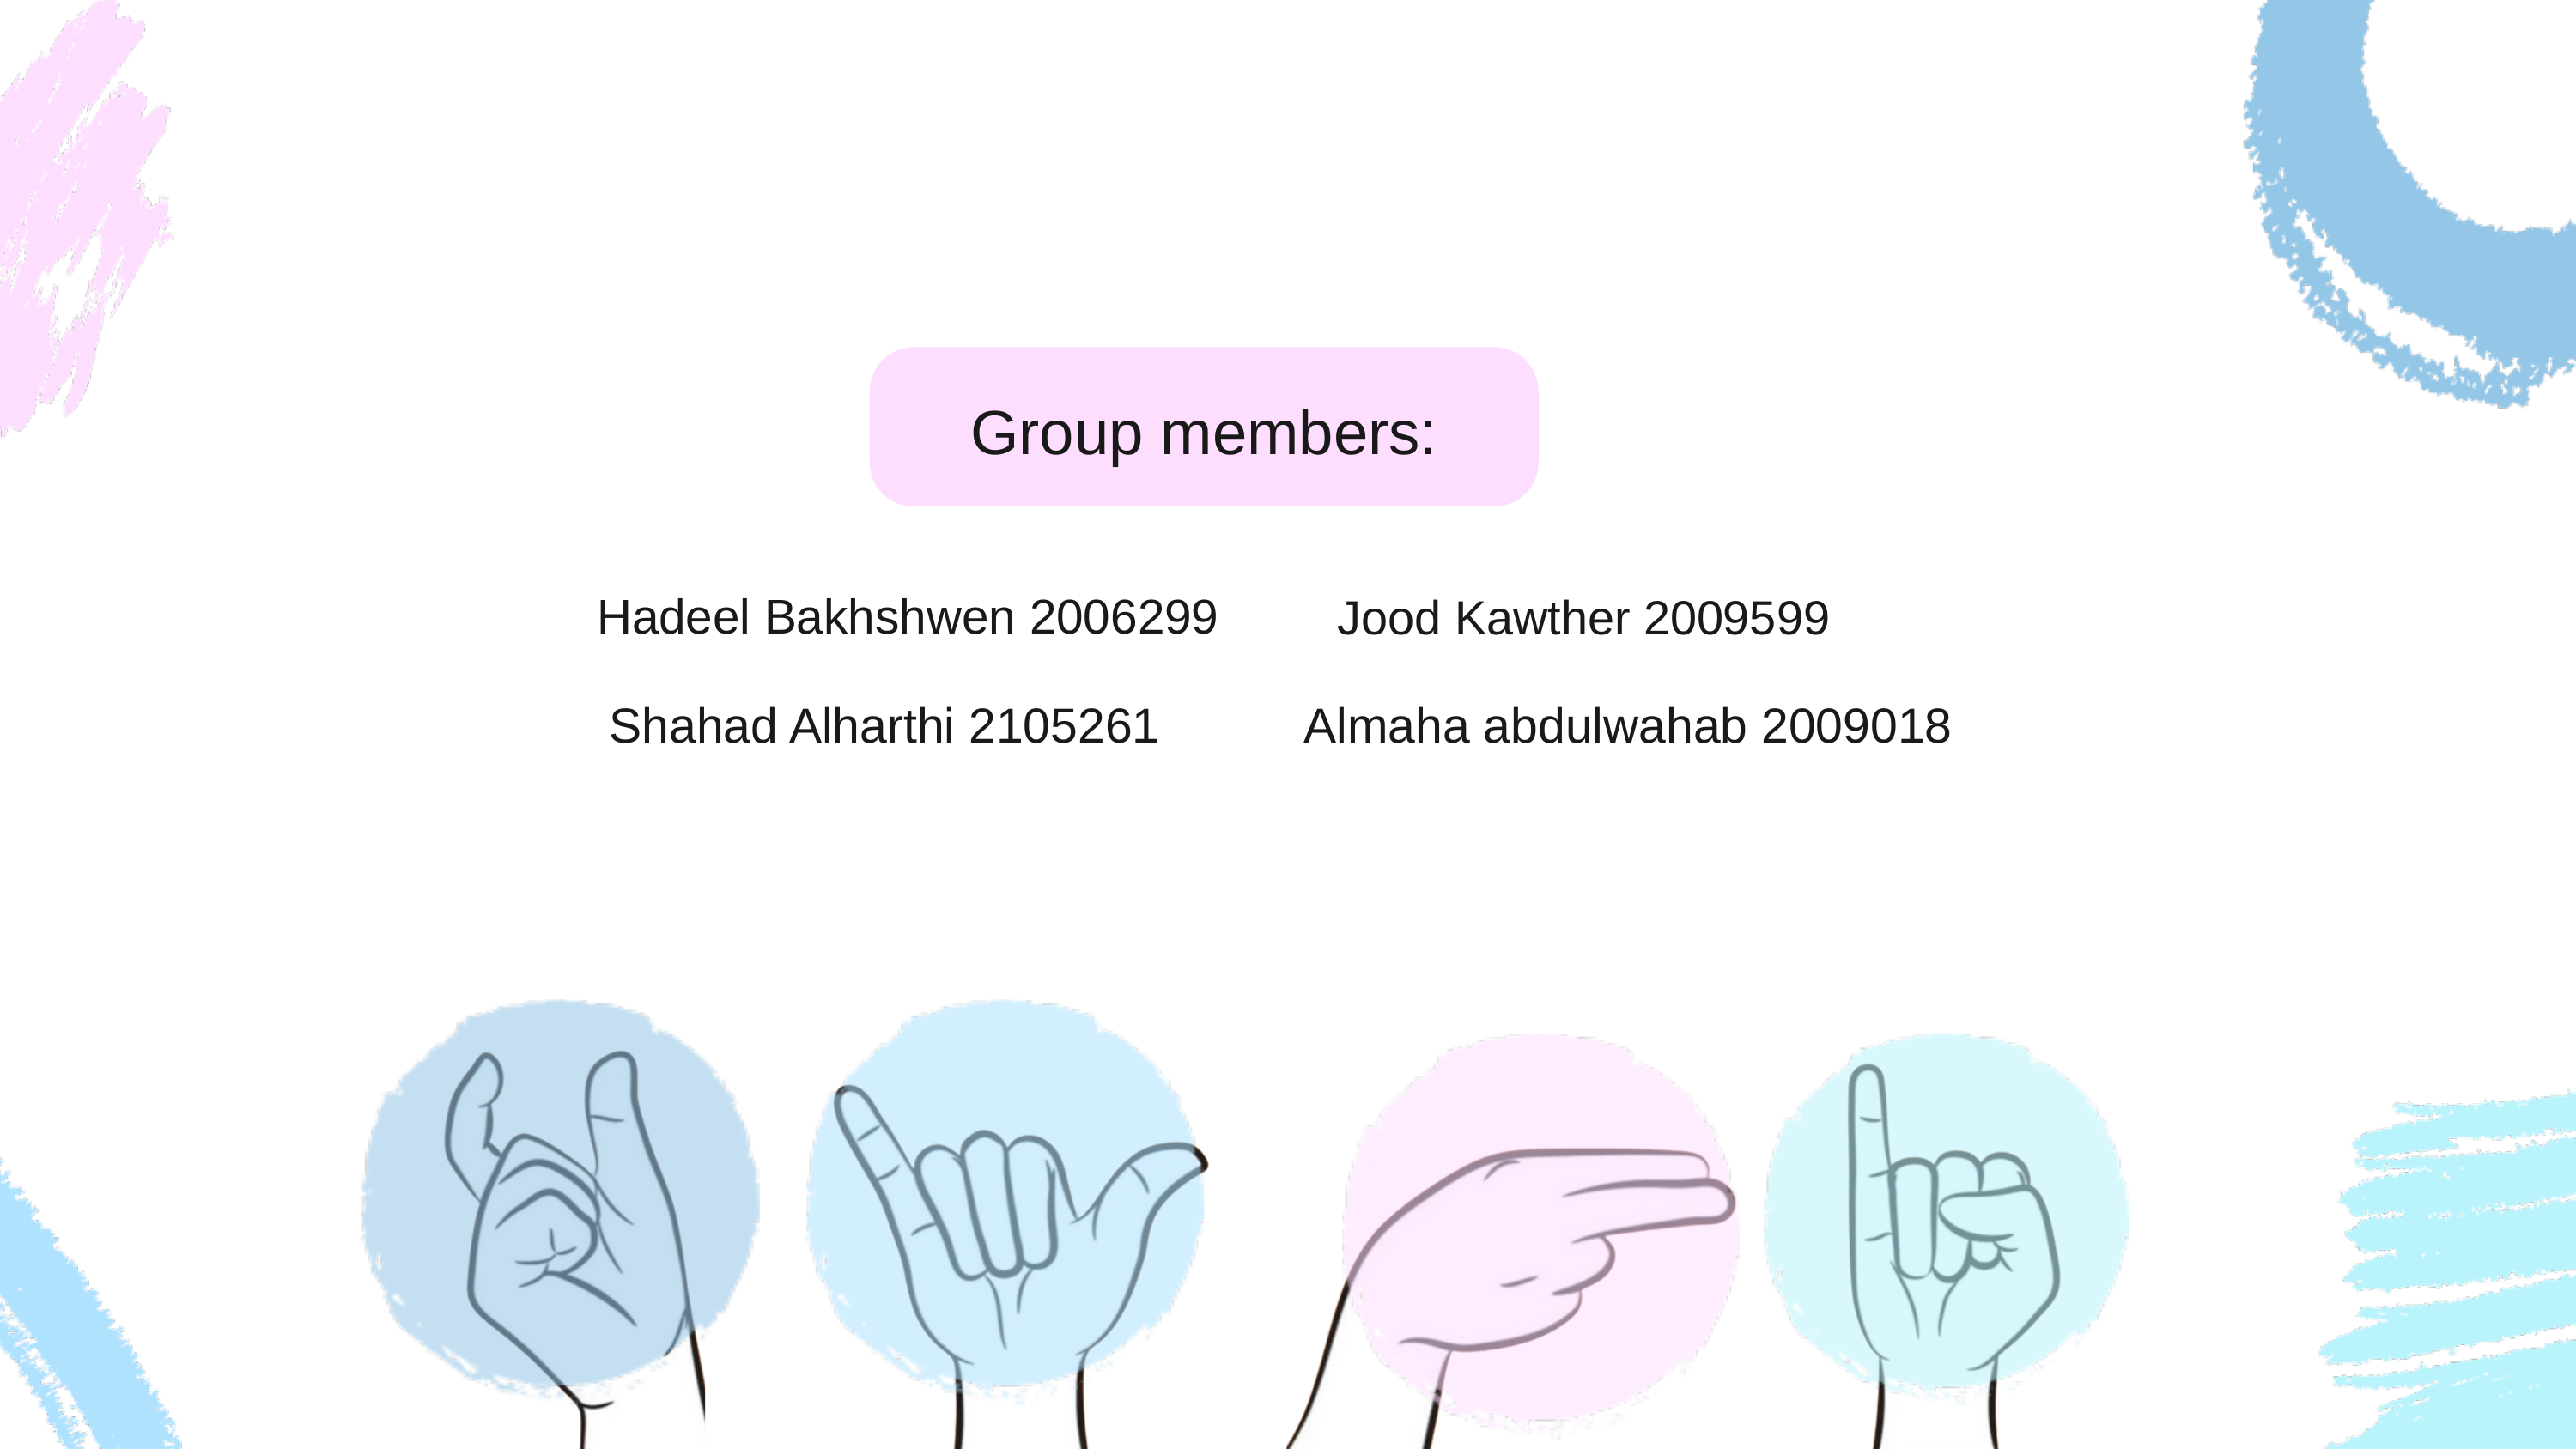

Group members:
Hadeel Bakhshwen 2006299
Jood Kawther 2009599
Shahad Alharthi 2105261
Almaha abdulwahab 2009018